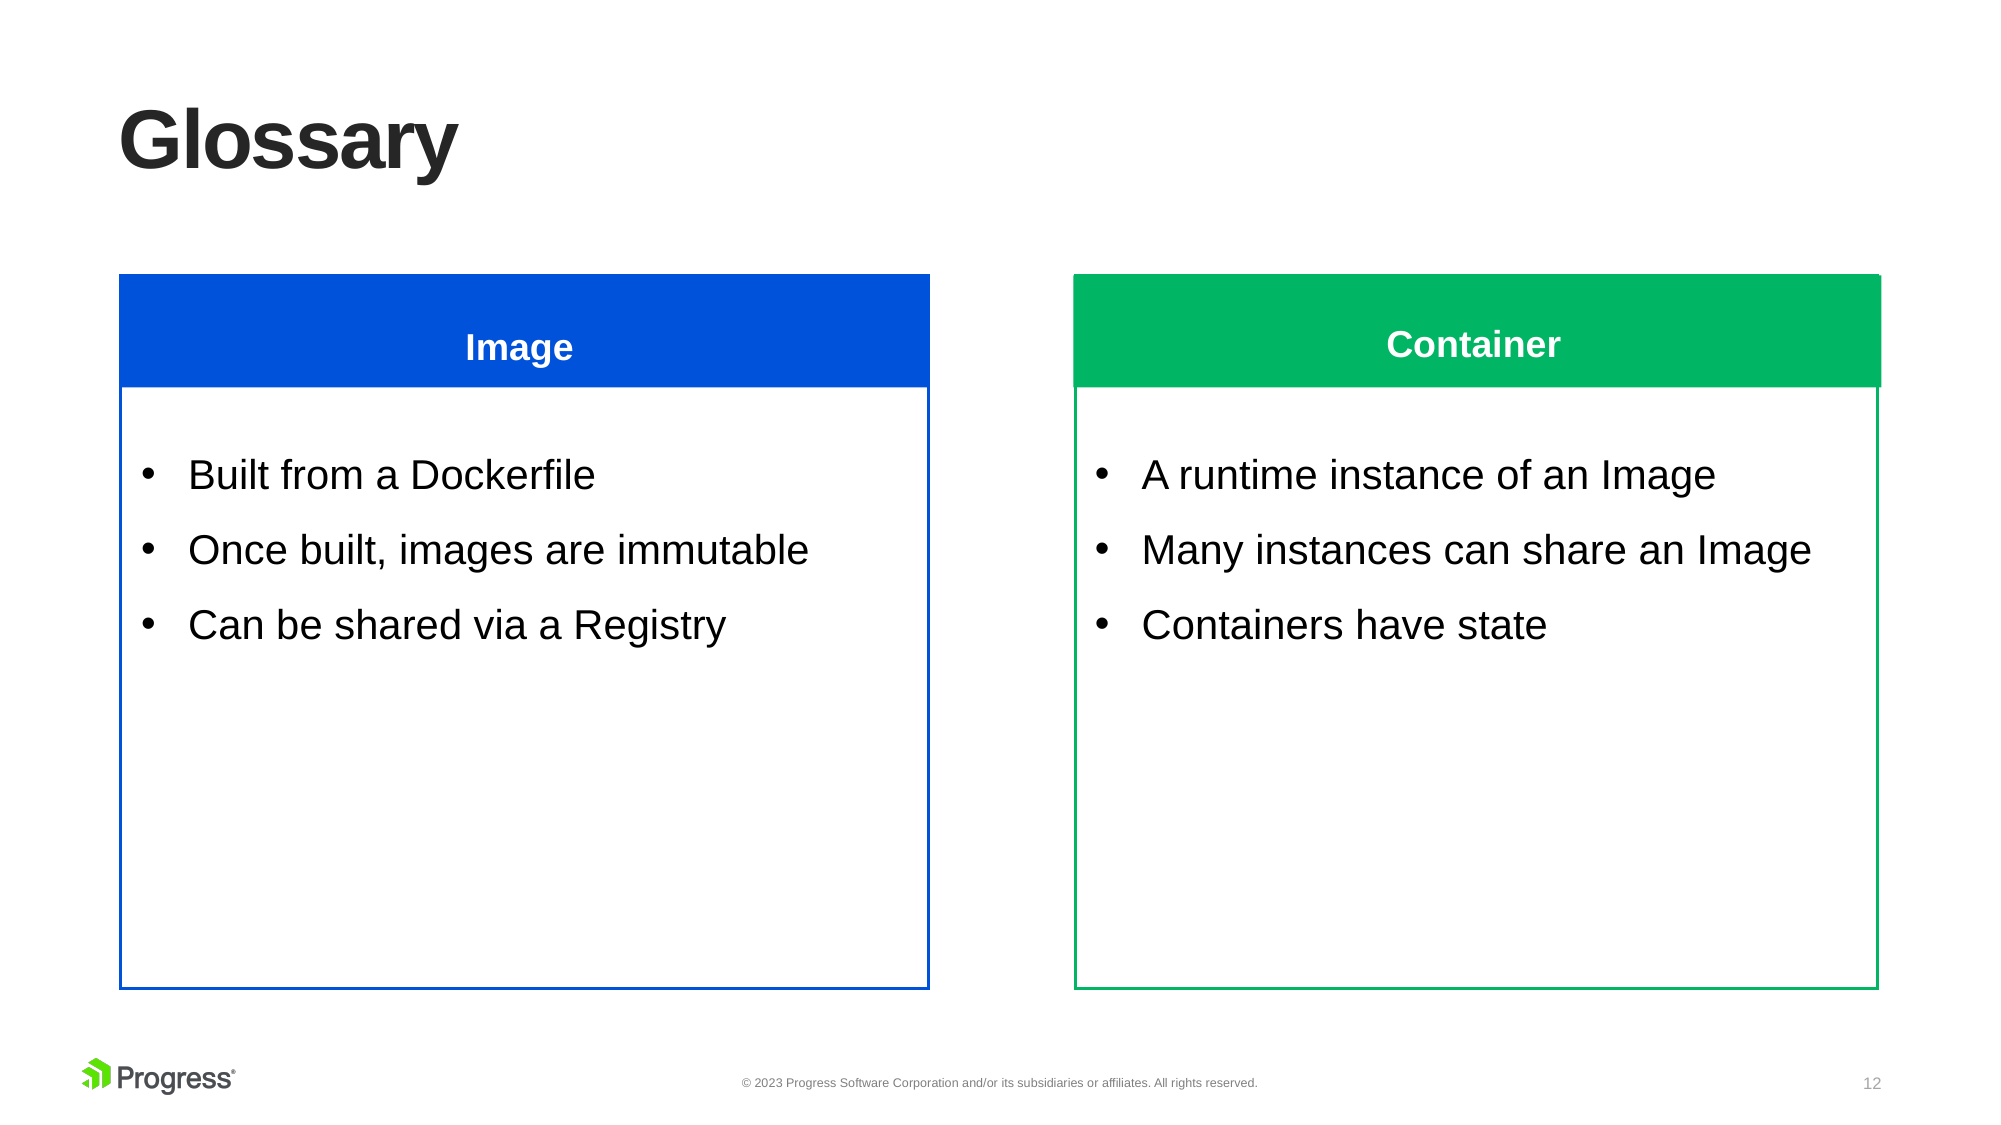

# Glossary

Image
Built from a Dockerfile
Once built, images are immutable
Can be shared via a Registry

Container
A runtime instance of an Image
Many instances can share an Image
Containers have state